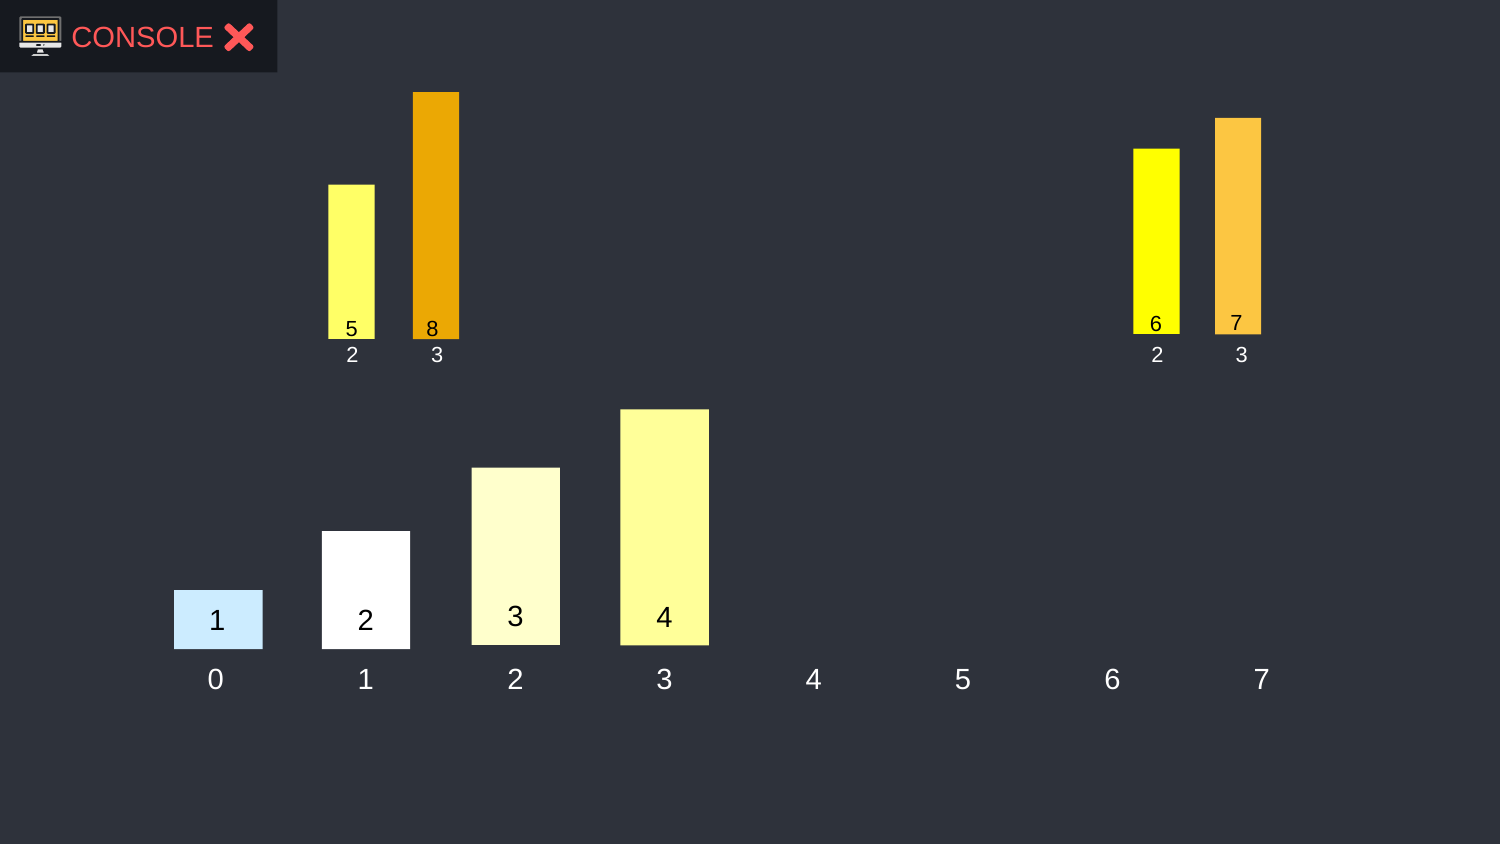

CONSOLE

8

7

6

5
 2
3
  2
 3

4

3

2

1
0
1
2
3
4
5
6
7